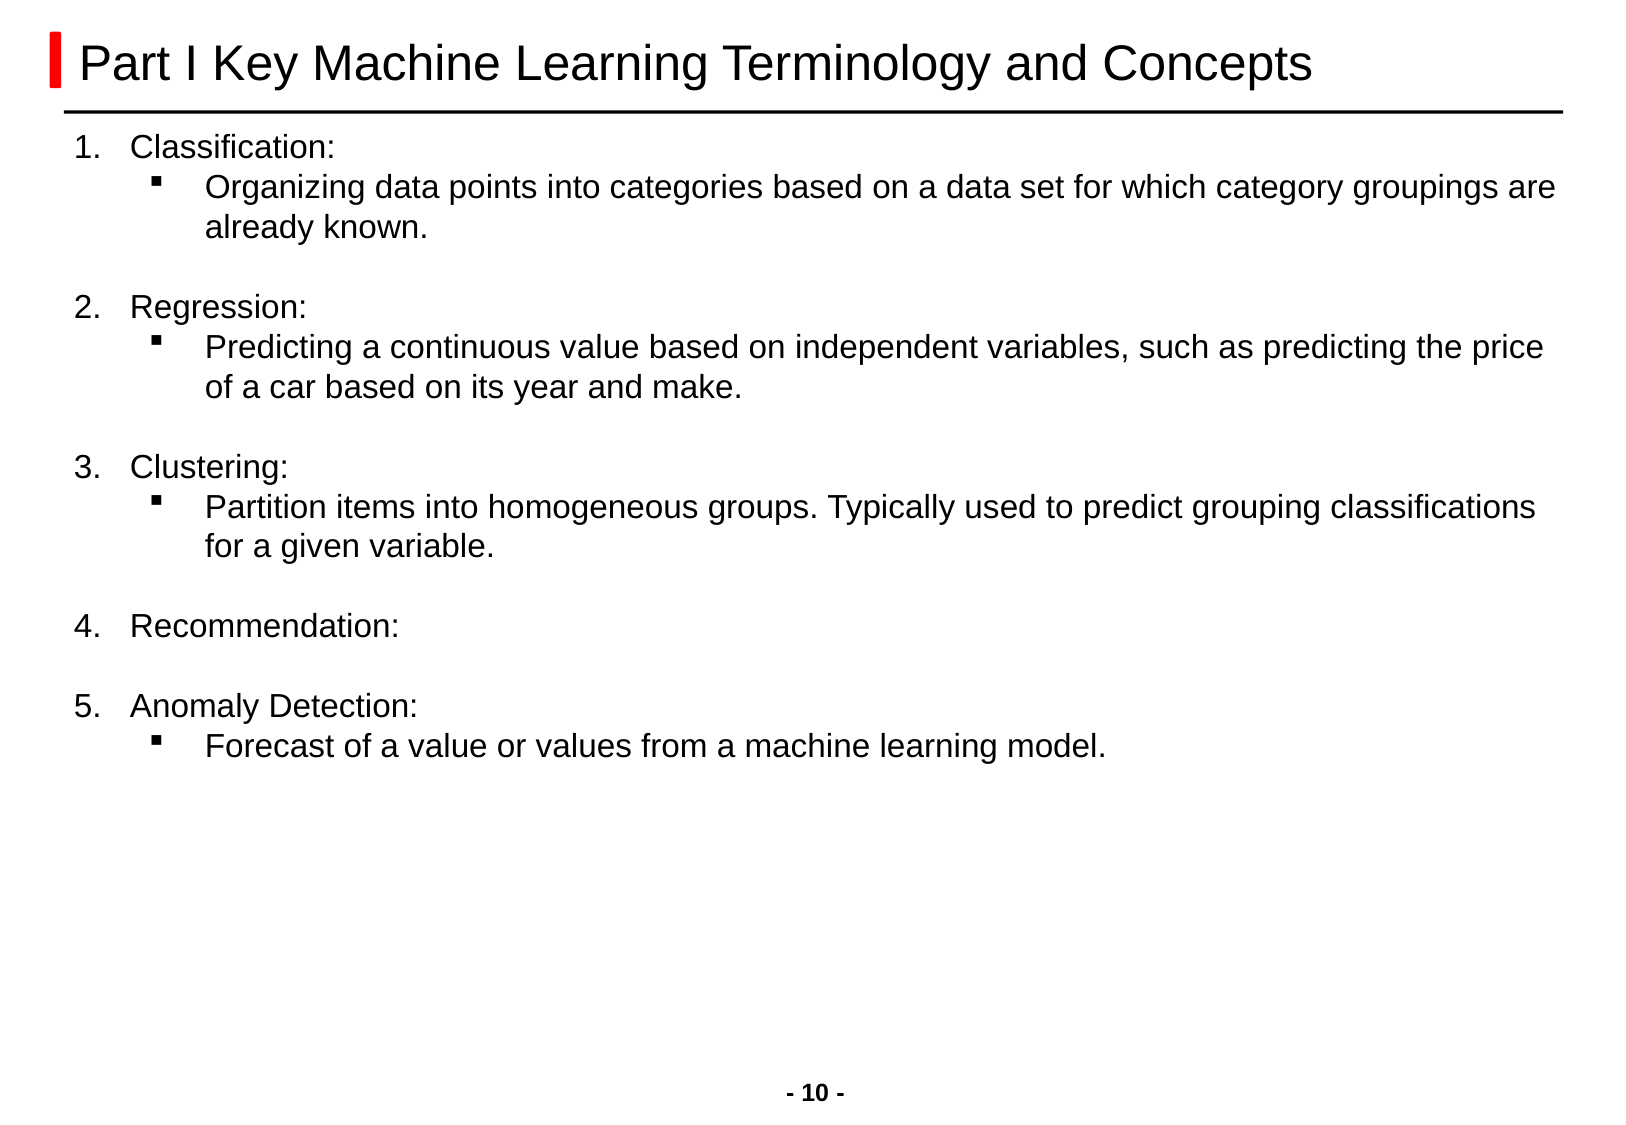

# Part I Key Machine Learning Terminology and Concepts
Classification:
Organizing data points into categories based on a data set for which category groupings are already known.

Regression:
Predicting a continuous value based on independent variables, such as predicting the price of a car based on its year and make.

Clustering:
Partition items into homogeneous groups. Typically used to predict grouping classifications for a given variable.

Recommendation:

Anomaly Detection:
Forecast of a value or values from a machine learning model.

- 10 -